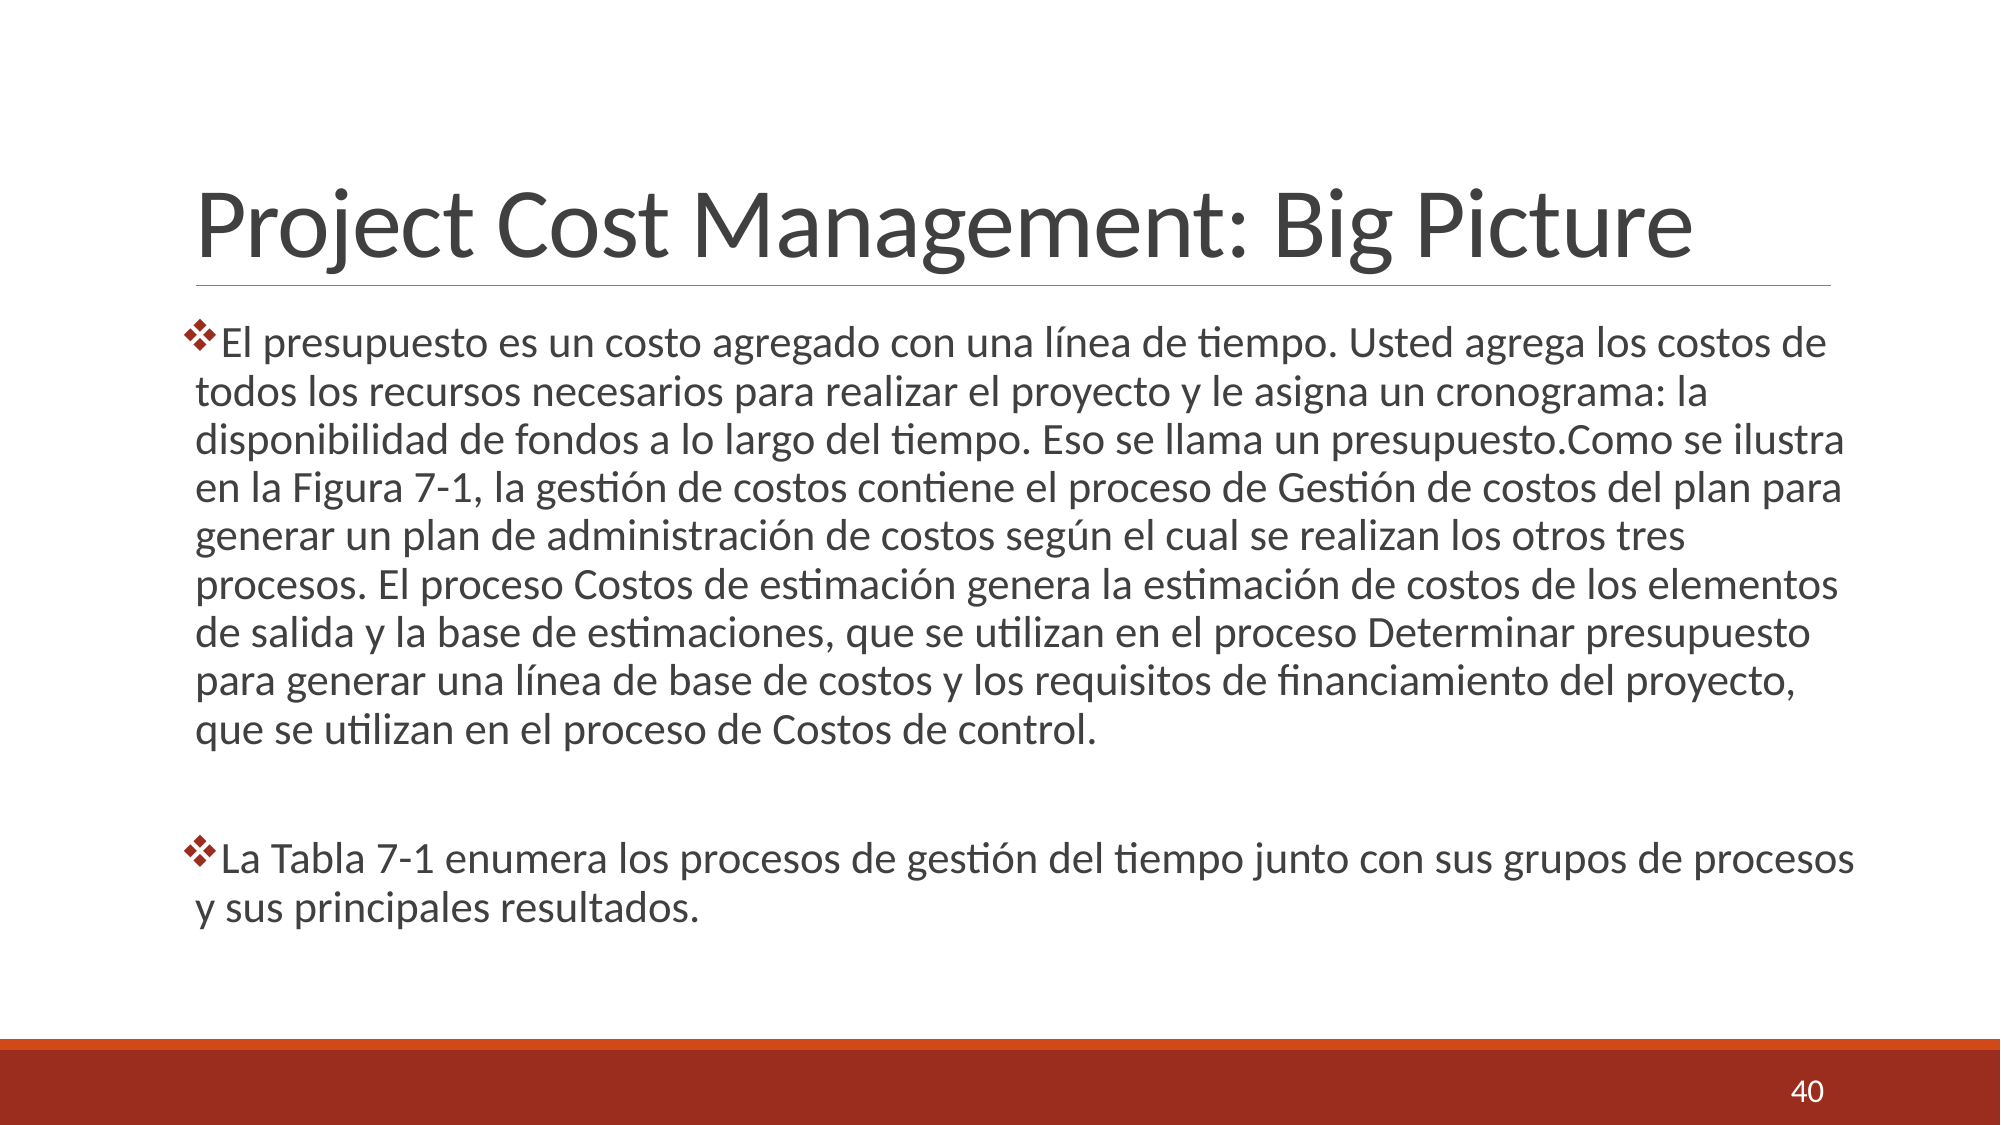

# Project Cost Management: Big Picture
El presupuesto es un costo agregado con una línea de tiempo. Usted agrega los costos de todos los recursos necesarios para realizar el proyecto y le asigna un cronograma: la disponibilidad de fondos a lo largo del tiempo. Eso se llama un presupuesto.Como se ilustra en la Figura 7-1, la gestión de costos contiene el proceso de Gestión de costos del plan para generar un plan de administración de costos según el cual se realizan los otros tres procesos. El proceso Costos de estimación genera la estimación de costos de los elementos de salida y la base de estimaciones, que se utilizan en el proceso Determinar presupuesto para generar una línea de base de costos y los requisitos de financiamiento del proyecto, que se utilizan en el proceso de Costos de control.

La Tabla 7-1 enumera los procesos de gestión del tiempo junto con sus grupos de procesos y sus principales resultados.
40